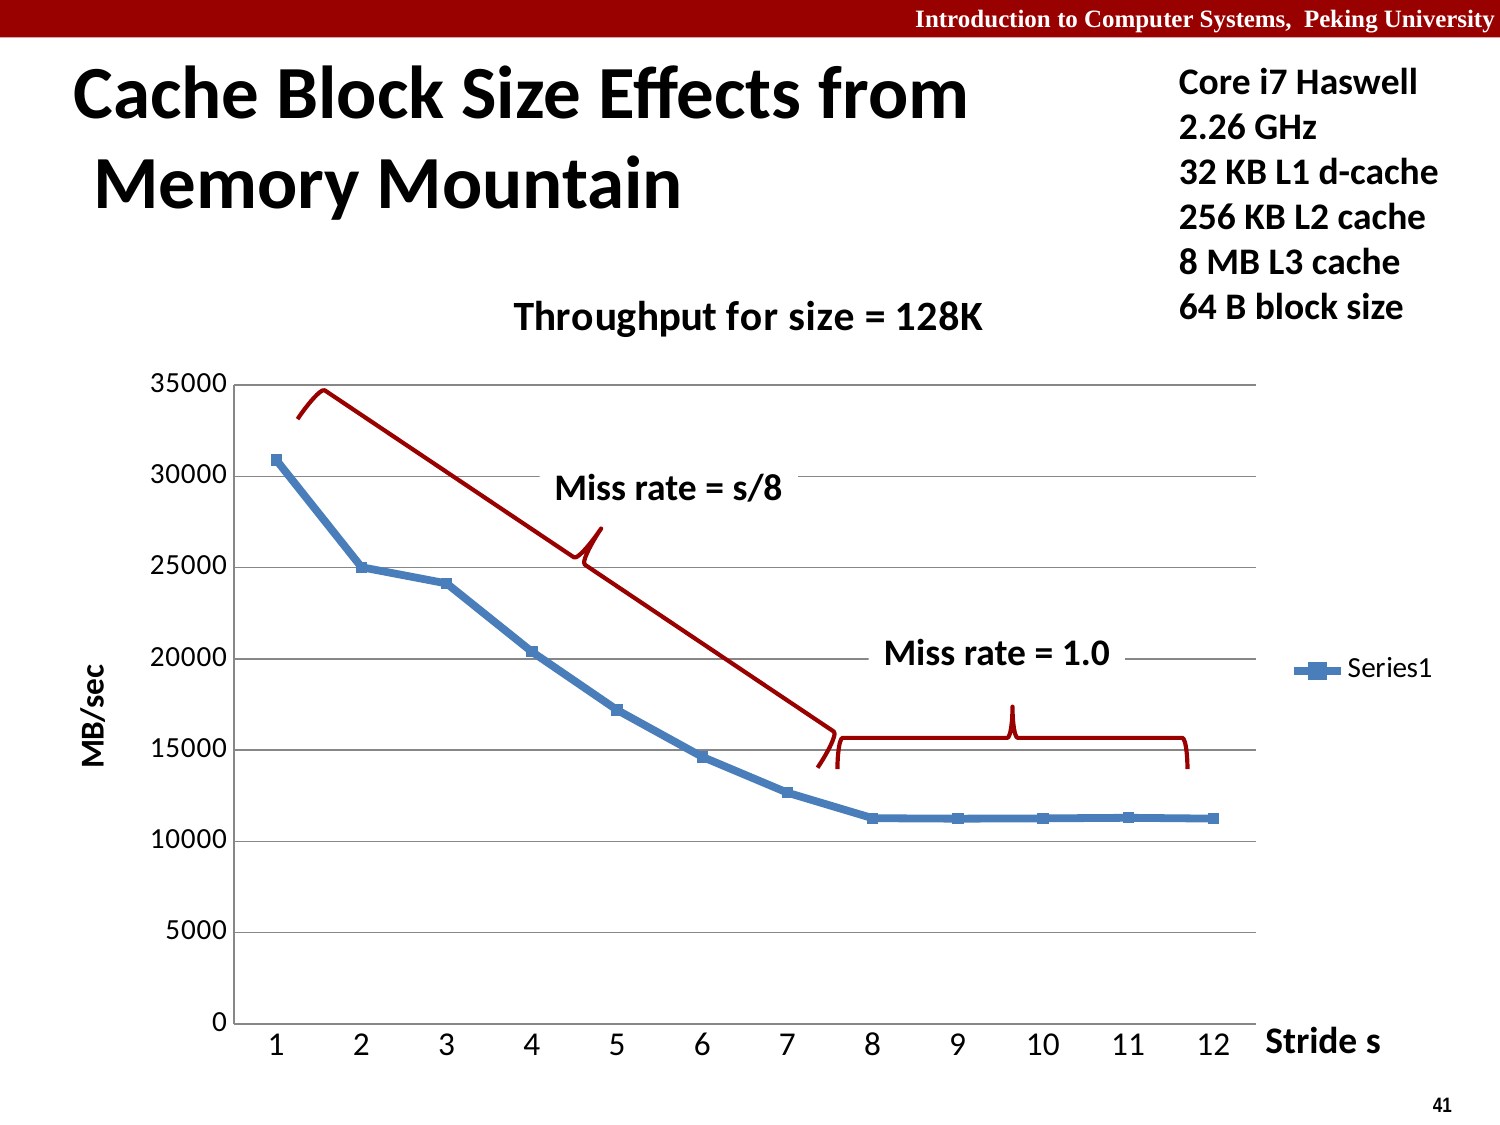

Core i7 Haswell
2.26 GHz
32 KB L1 d-cache
256 KB L2 cache
8 MB L3 cache
64 B block size
# Cache Block Size Effects from Memory Mountain

### Chart: Throughput for size = 128K

| Category |  |
|---|---|
Miss rate = s/8

Miss rate = 1.0
Stride s